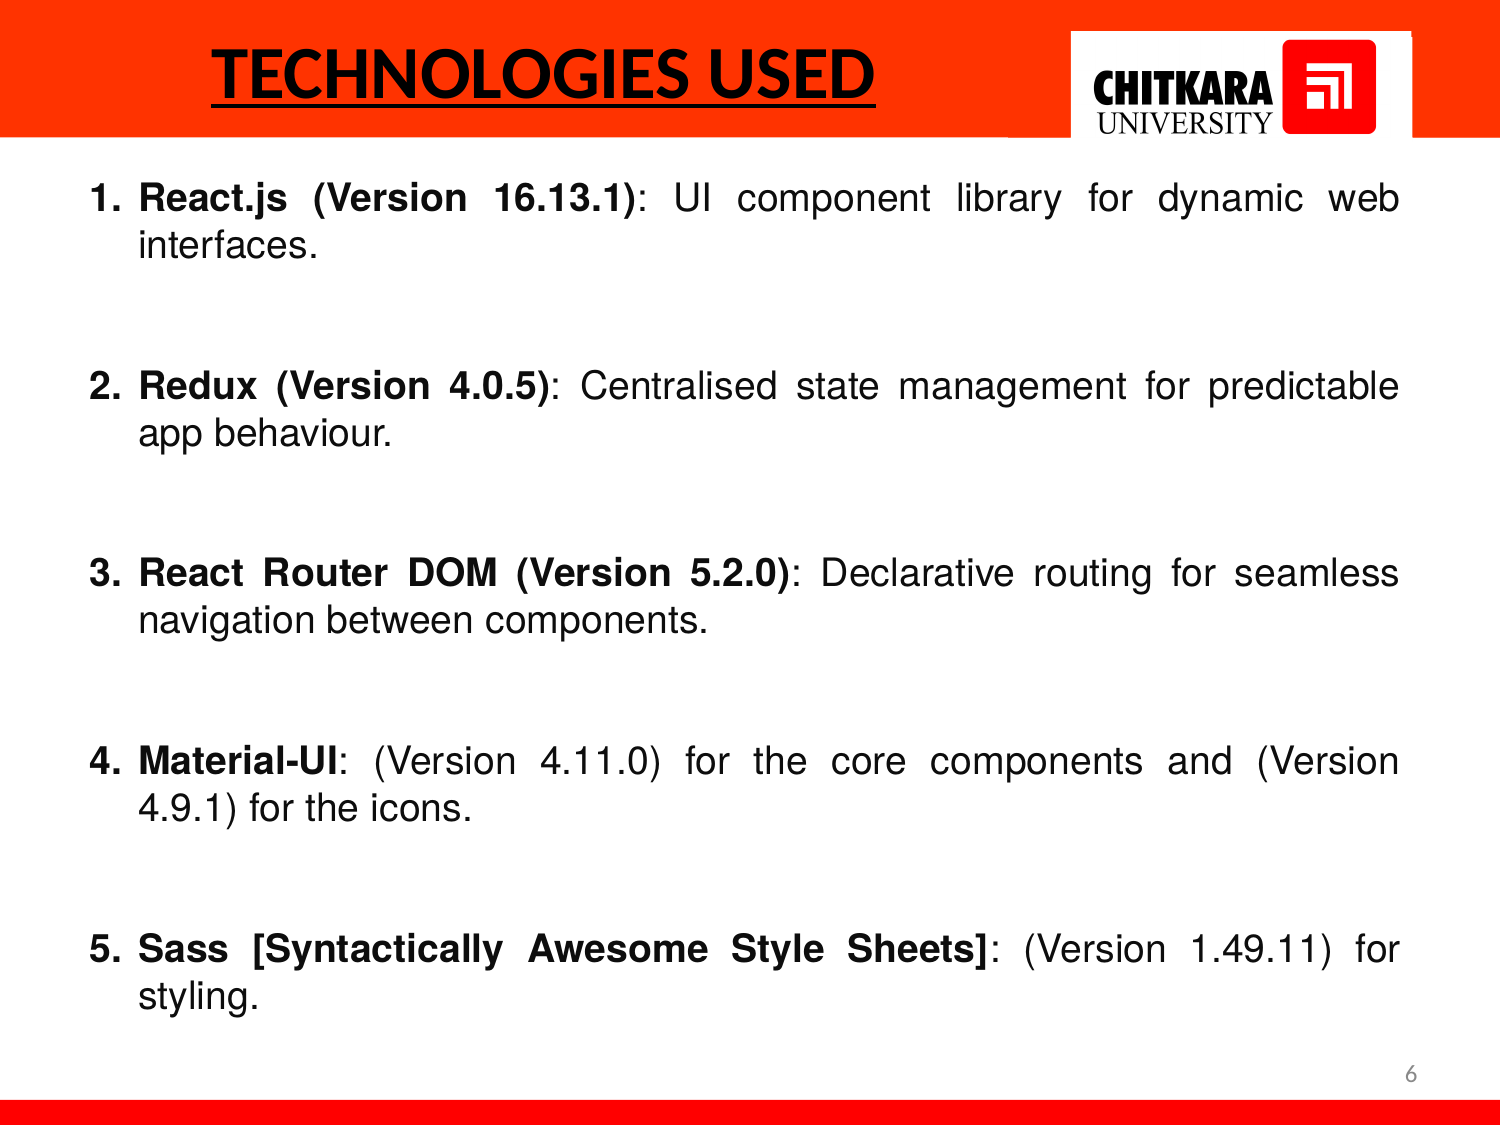

# TECHNOLOGIES USED
React.js (Version 16.13.1): UI component library for dynamic web interfaces.

Redux (Version 4.0.5): Centralised state management for predictable app behaviour.

React Router DOM (Version 5.2.0): Declarative routing for seamless navigation between components.

Material-UI: (Version 4.11.0) for the core components and (Version 4.9.1) for the icons.

Sass [Syntactically Awesome Style Sheets]: (Version 1.49.11) for styling.
6